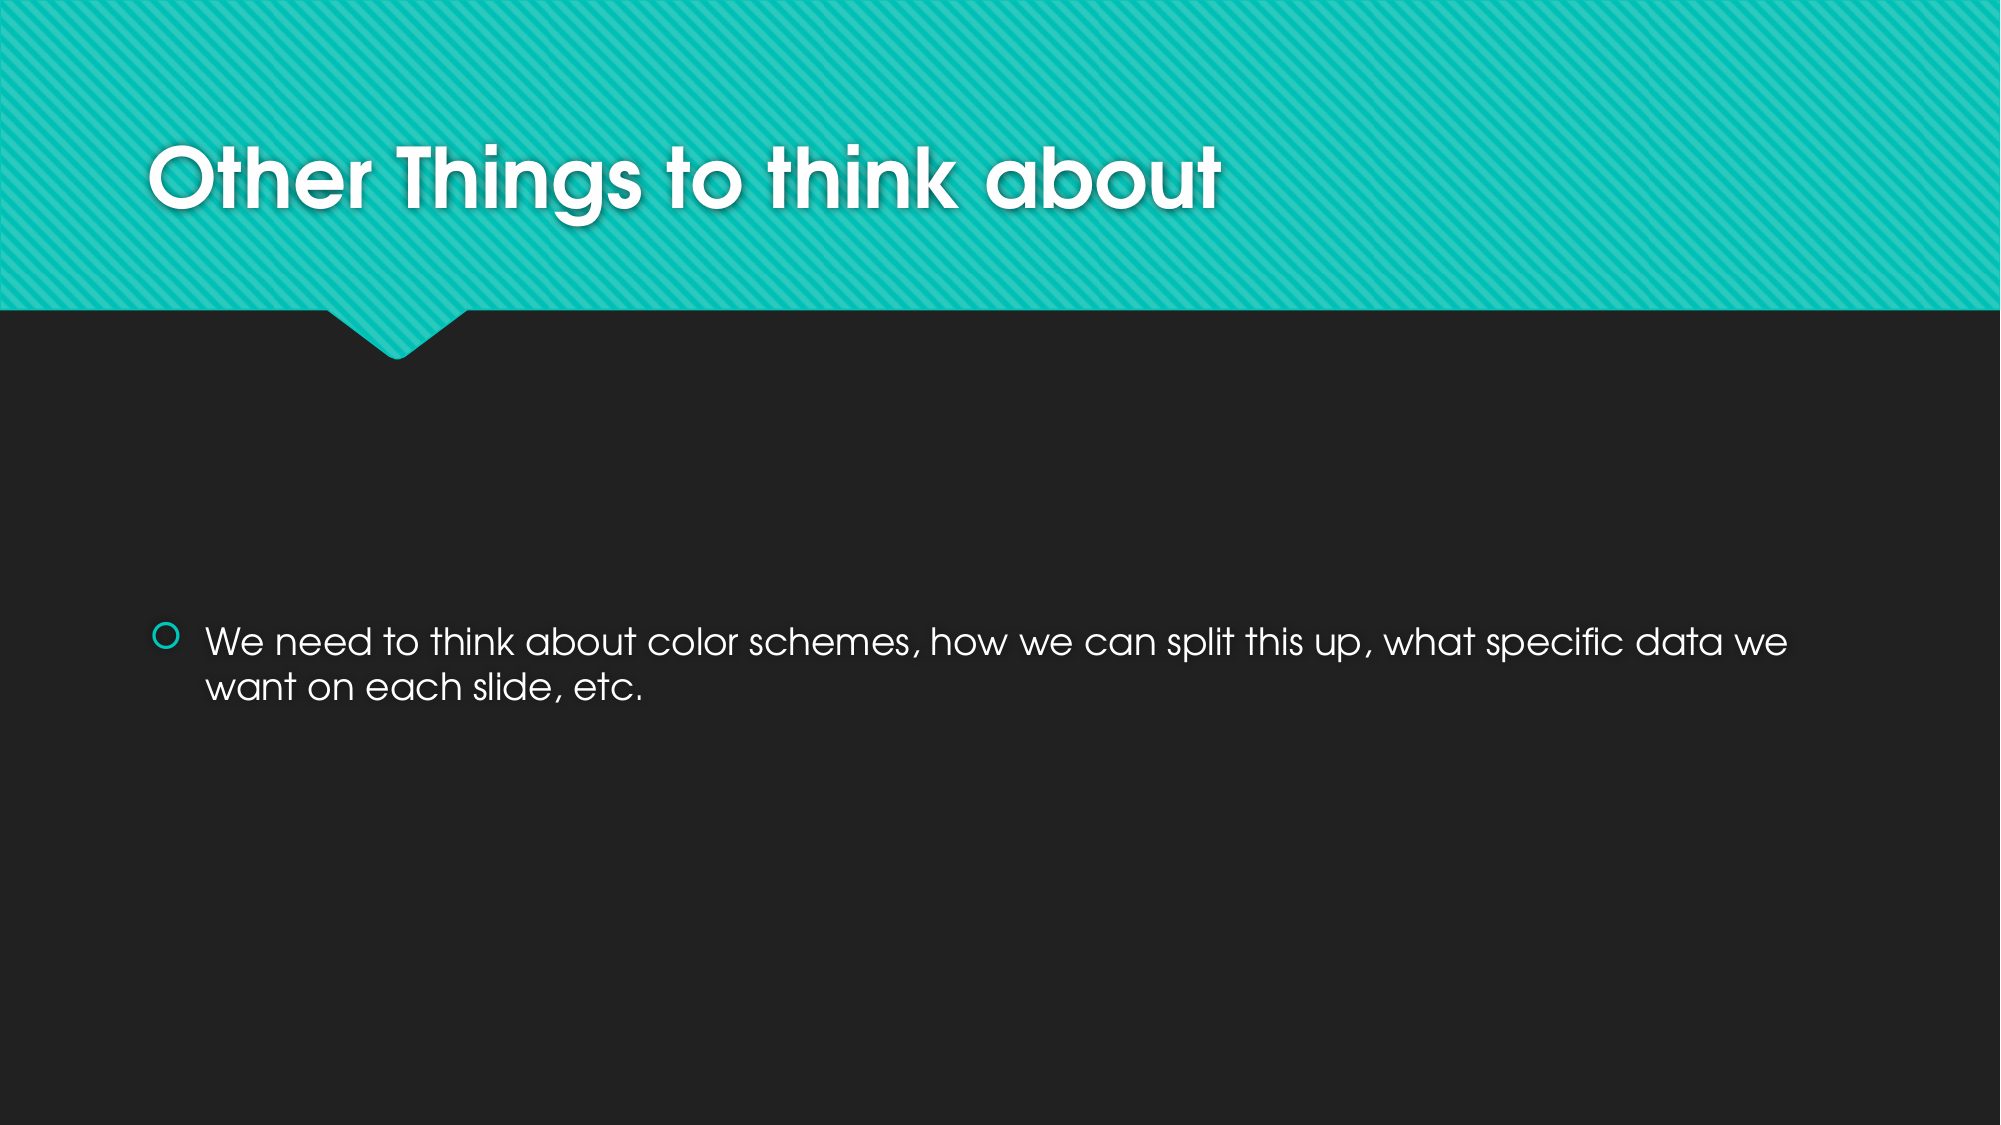

# Other Things to think about
We need to think about color schemes, how we can split this up, what specific data we want on each slide, etc.